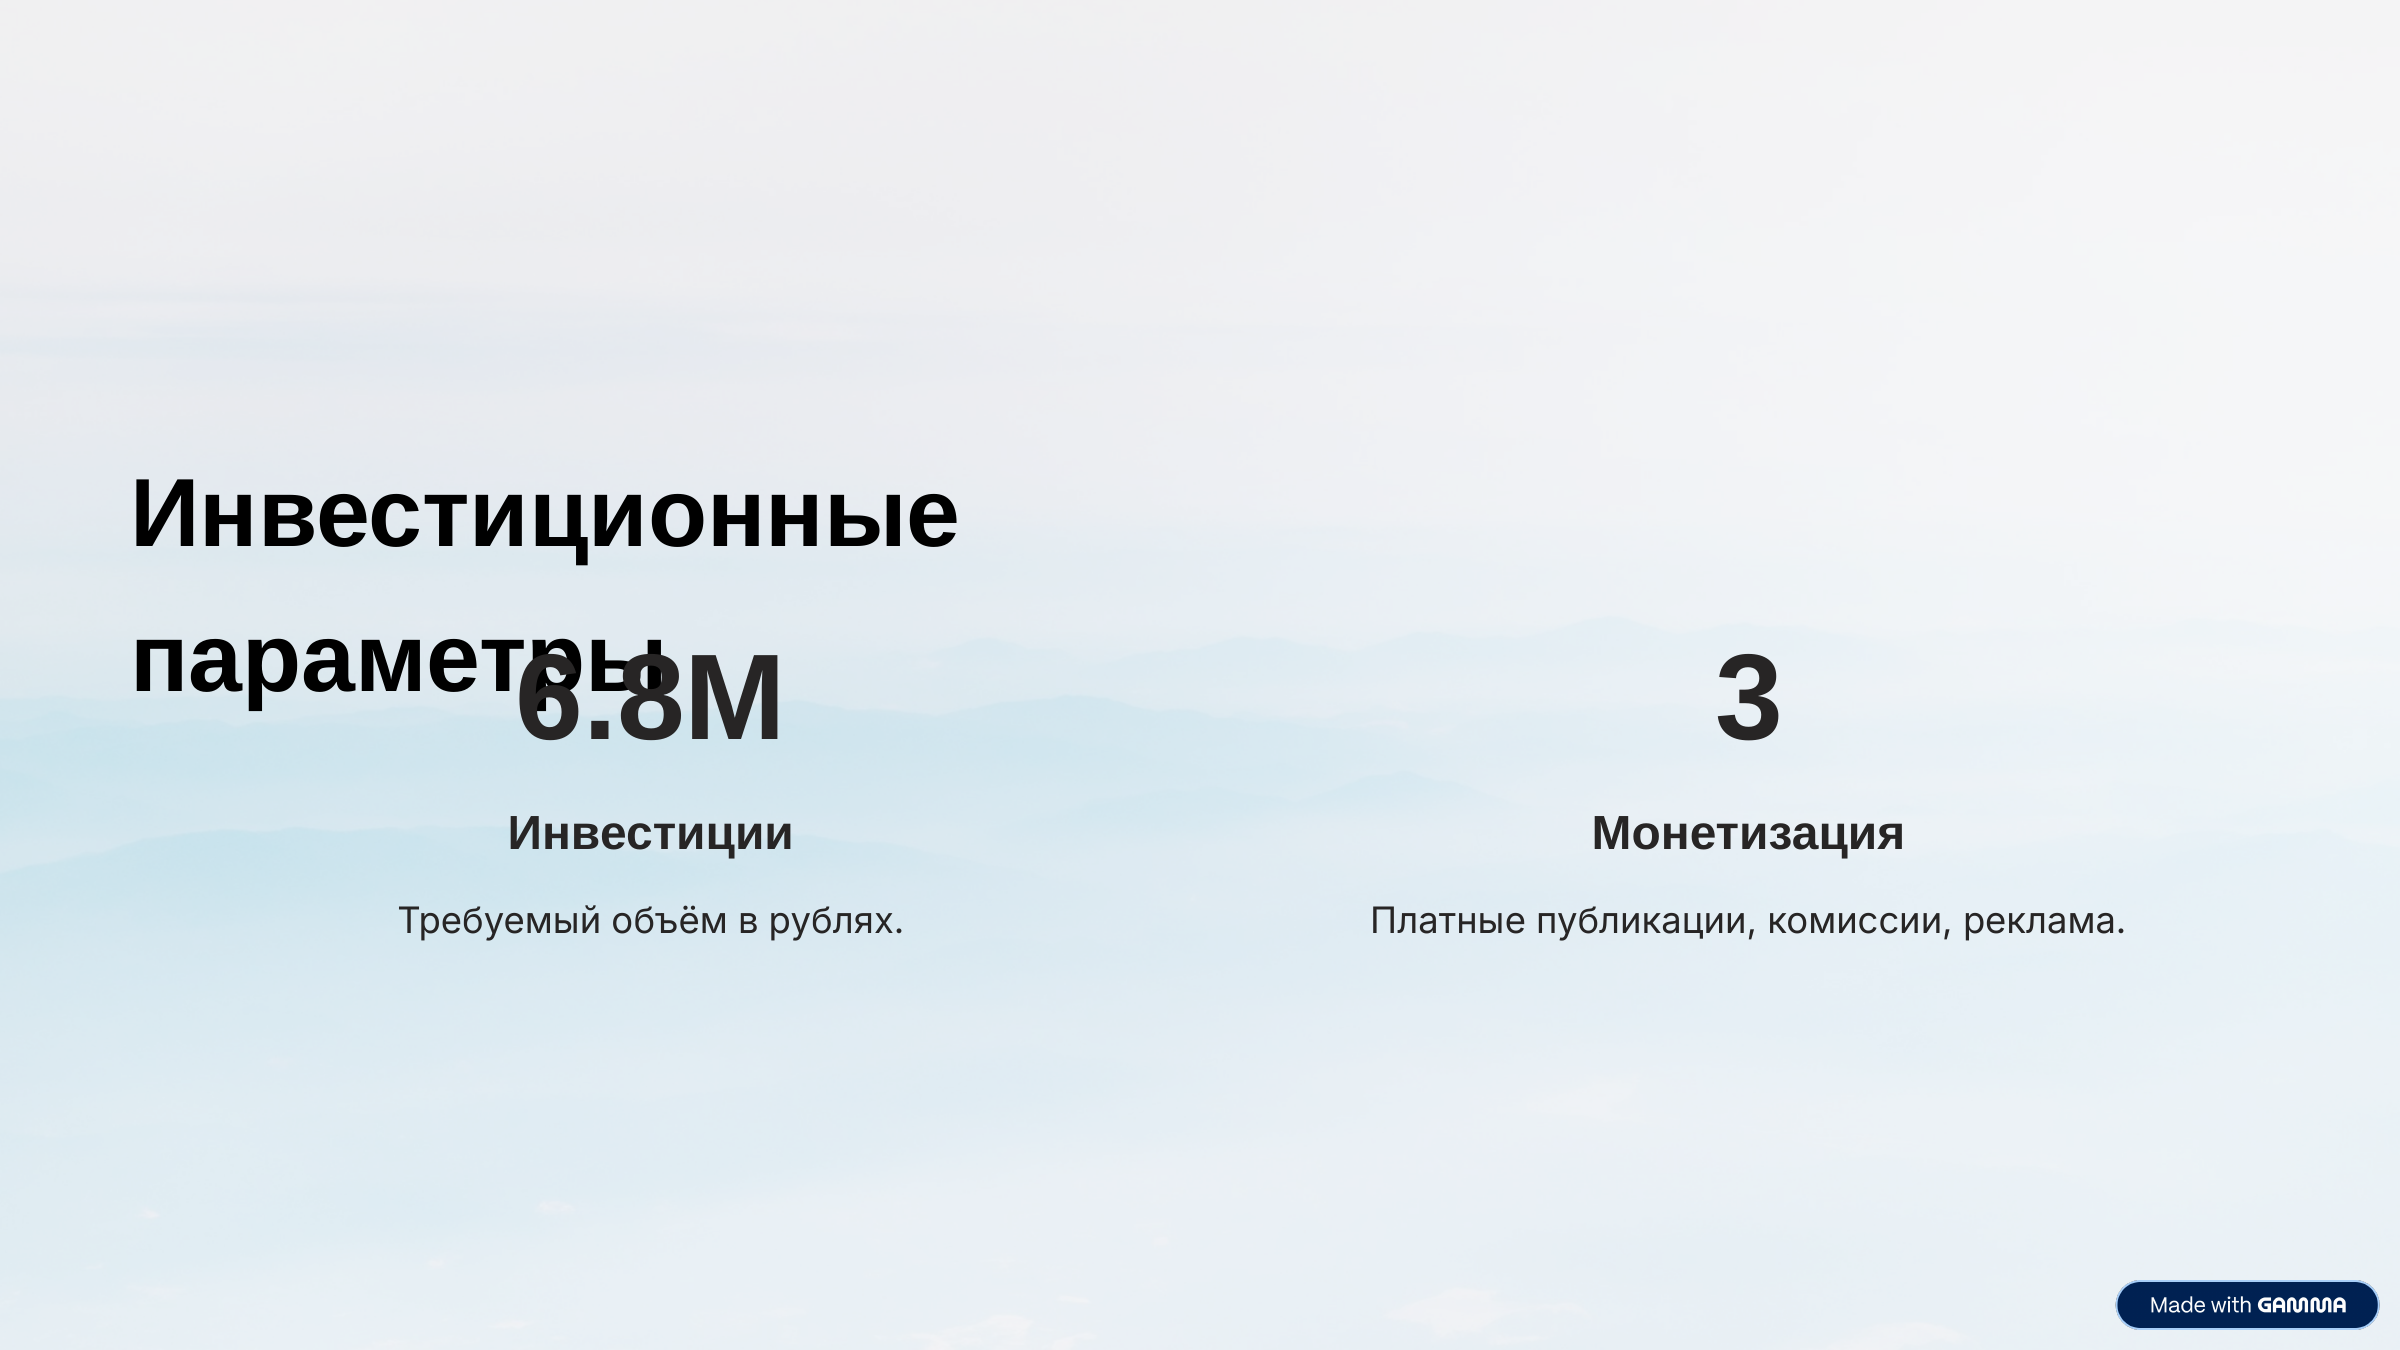

Инвестиционные параметры
6.8M
3
Инвестиции
Монетизация
Требуемый объём в рублях.
Платные публикации, комиссии, реклама.